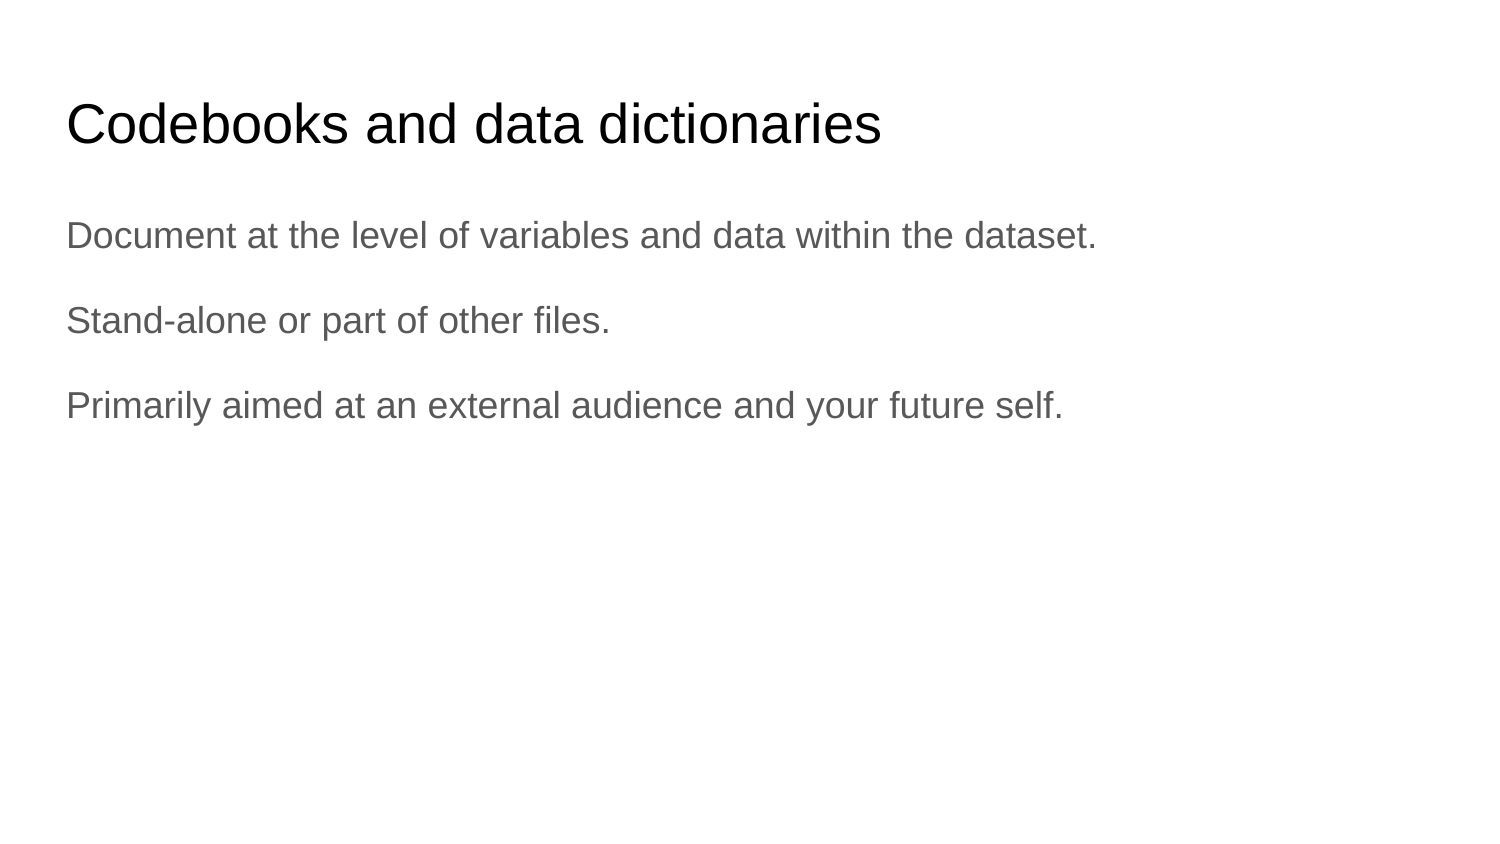

# Codebooks and data dictionaries
Document at the level of variables and data within the dataset.
Stand-alone or part of other files.
Primarily aimed at an external audience and your future self.